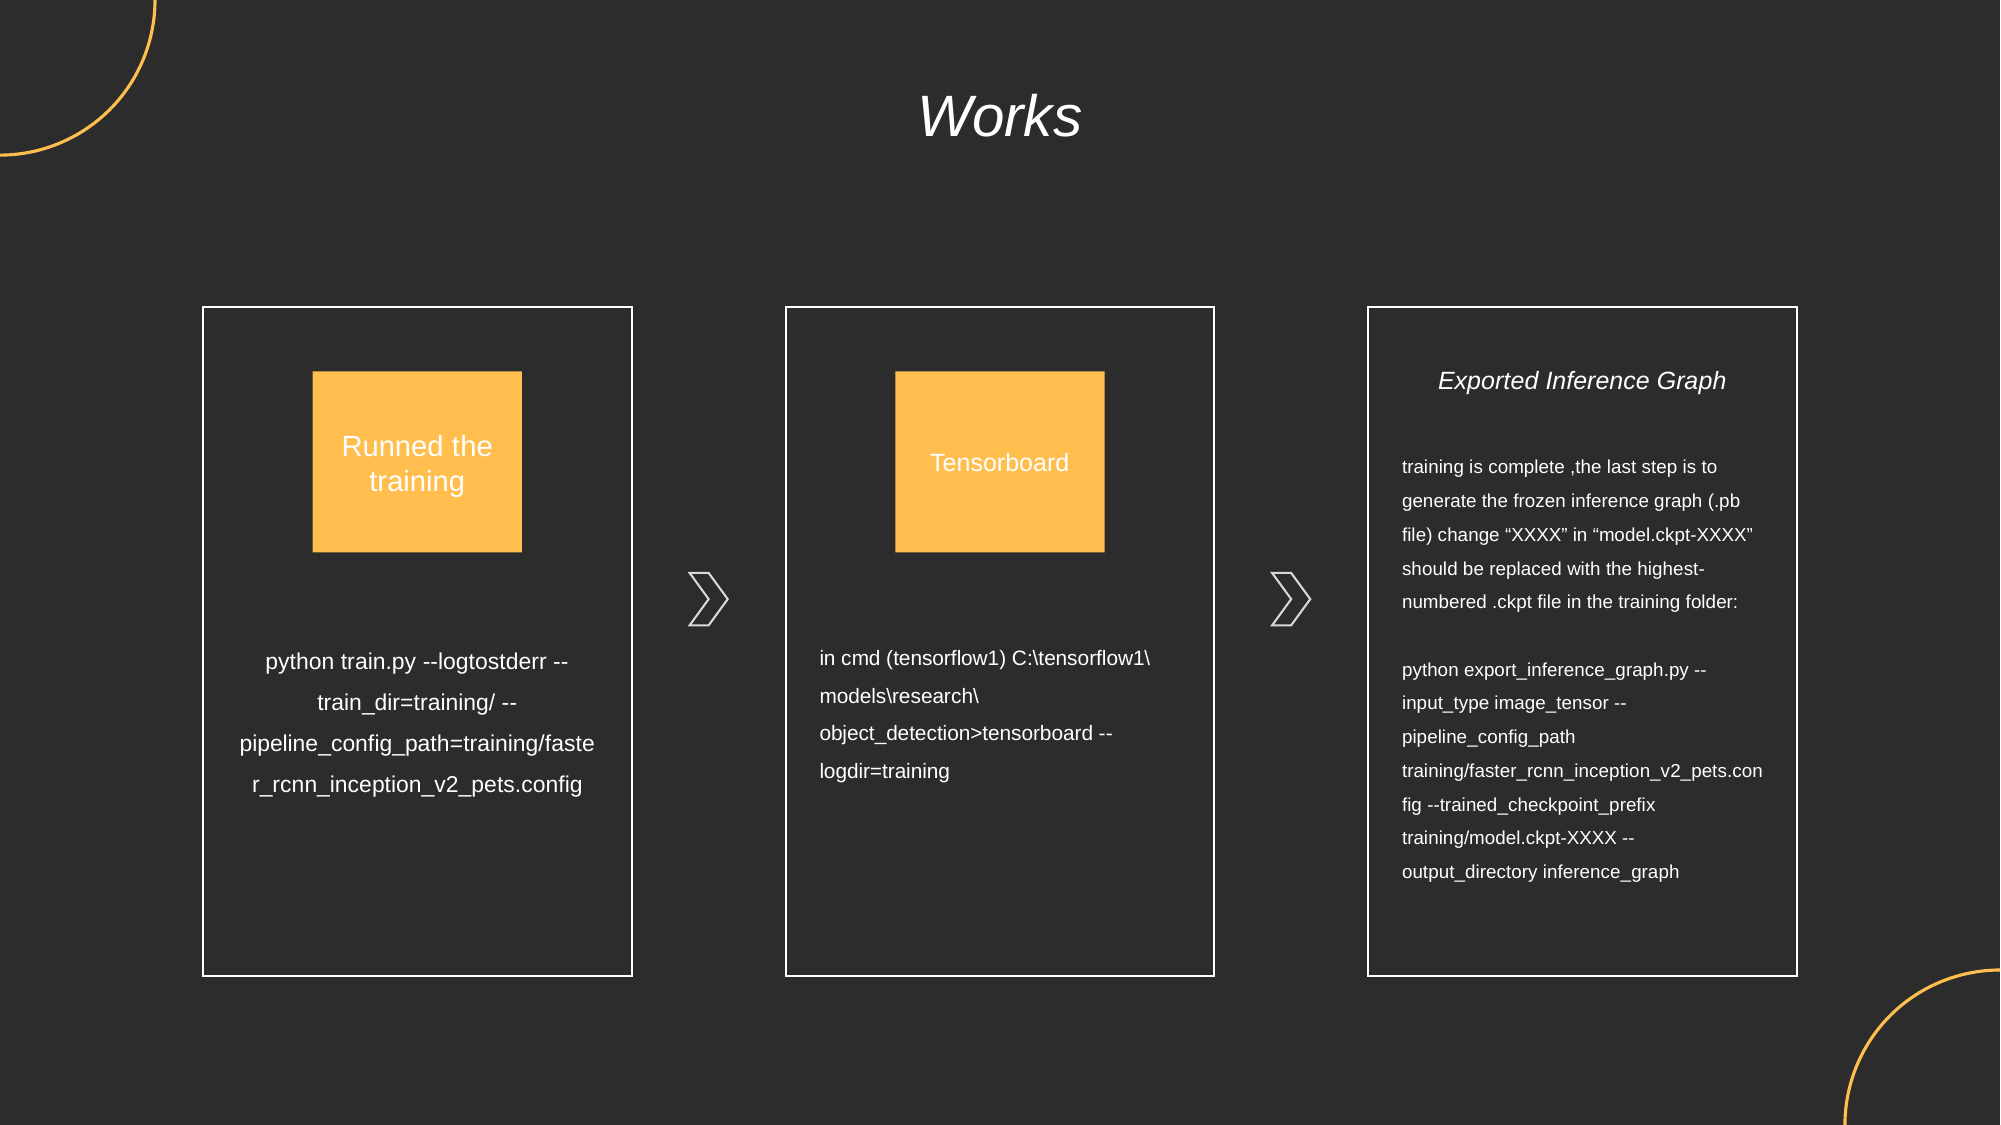

Works

Exported Inference Graph
Runned the training
Tensorboard
training is complete ,the last step is to generate the frozen inference graph (.pb file) change “XXXX” in “model.ckpt-XXXX” should be replaced with the highest-numbered .ckpt file in the training folder:

python export_inference_graph.py --input_type image_tensor --pipeline_config_path training/faster_rcnn_inception_v2_pets.config --trained_checkpoint_prefix training/model.ckpt-XXXX --output_directory inference_graph

python train.py --logtostderr --train_dir=training/ --pipeline_config_path=training/faster_rcnn_inception_v2_pets.config
in cmd (tensorflow1) C:\tensorflow1\models\research\object_detection>tensorboard --logdir=training